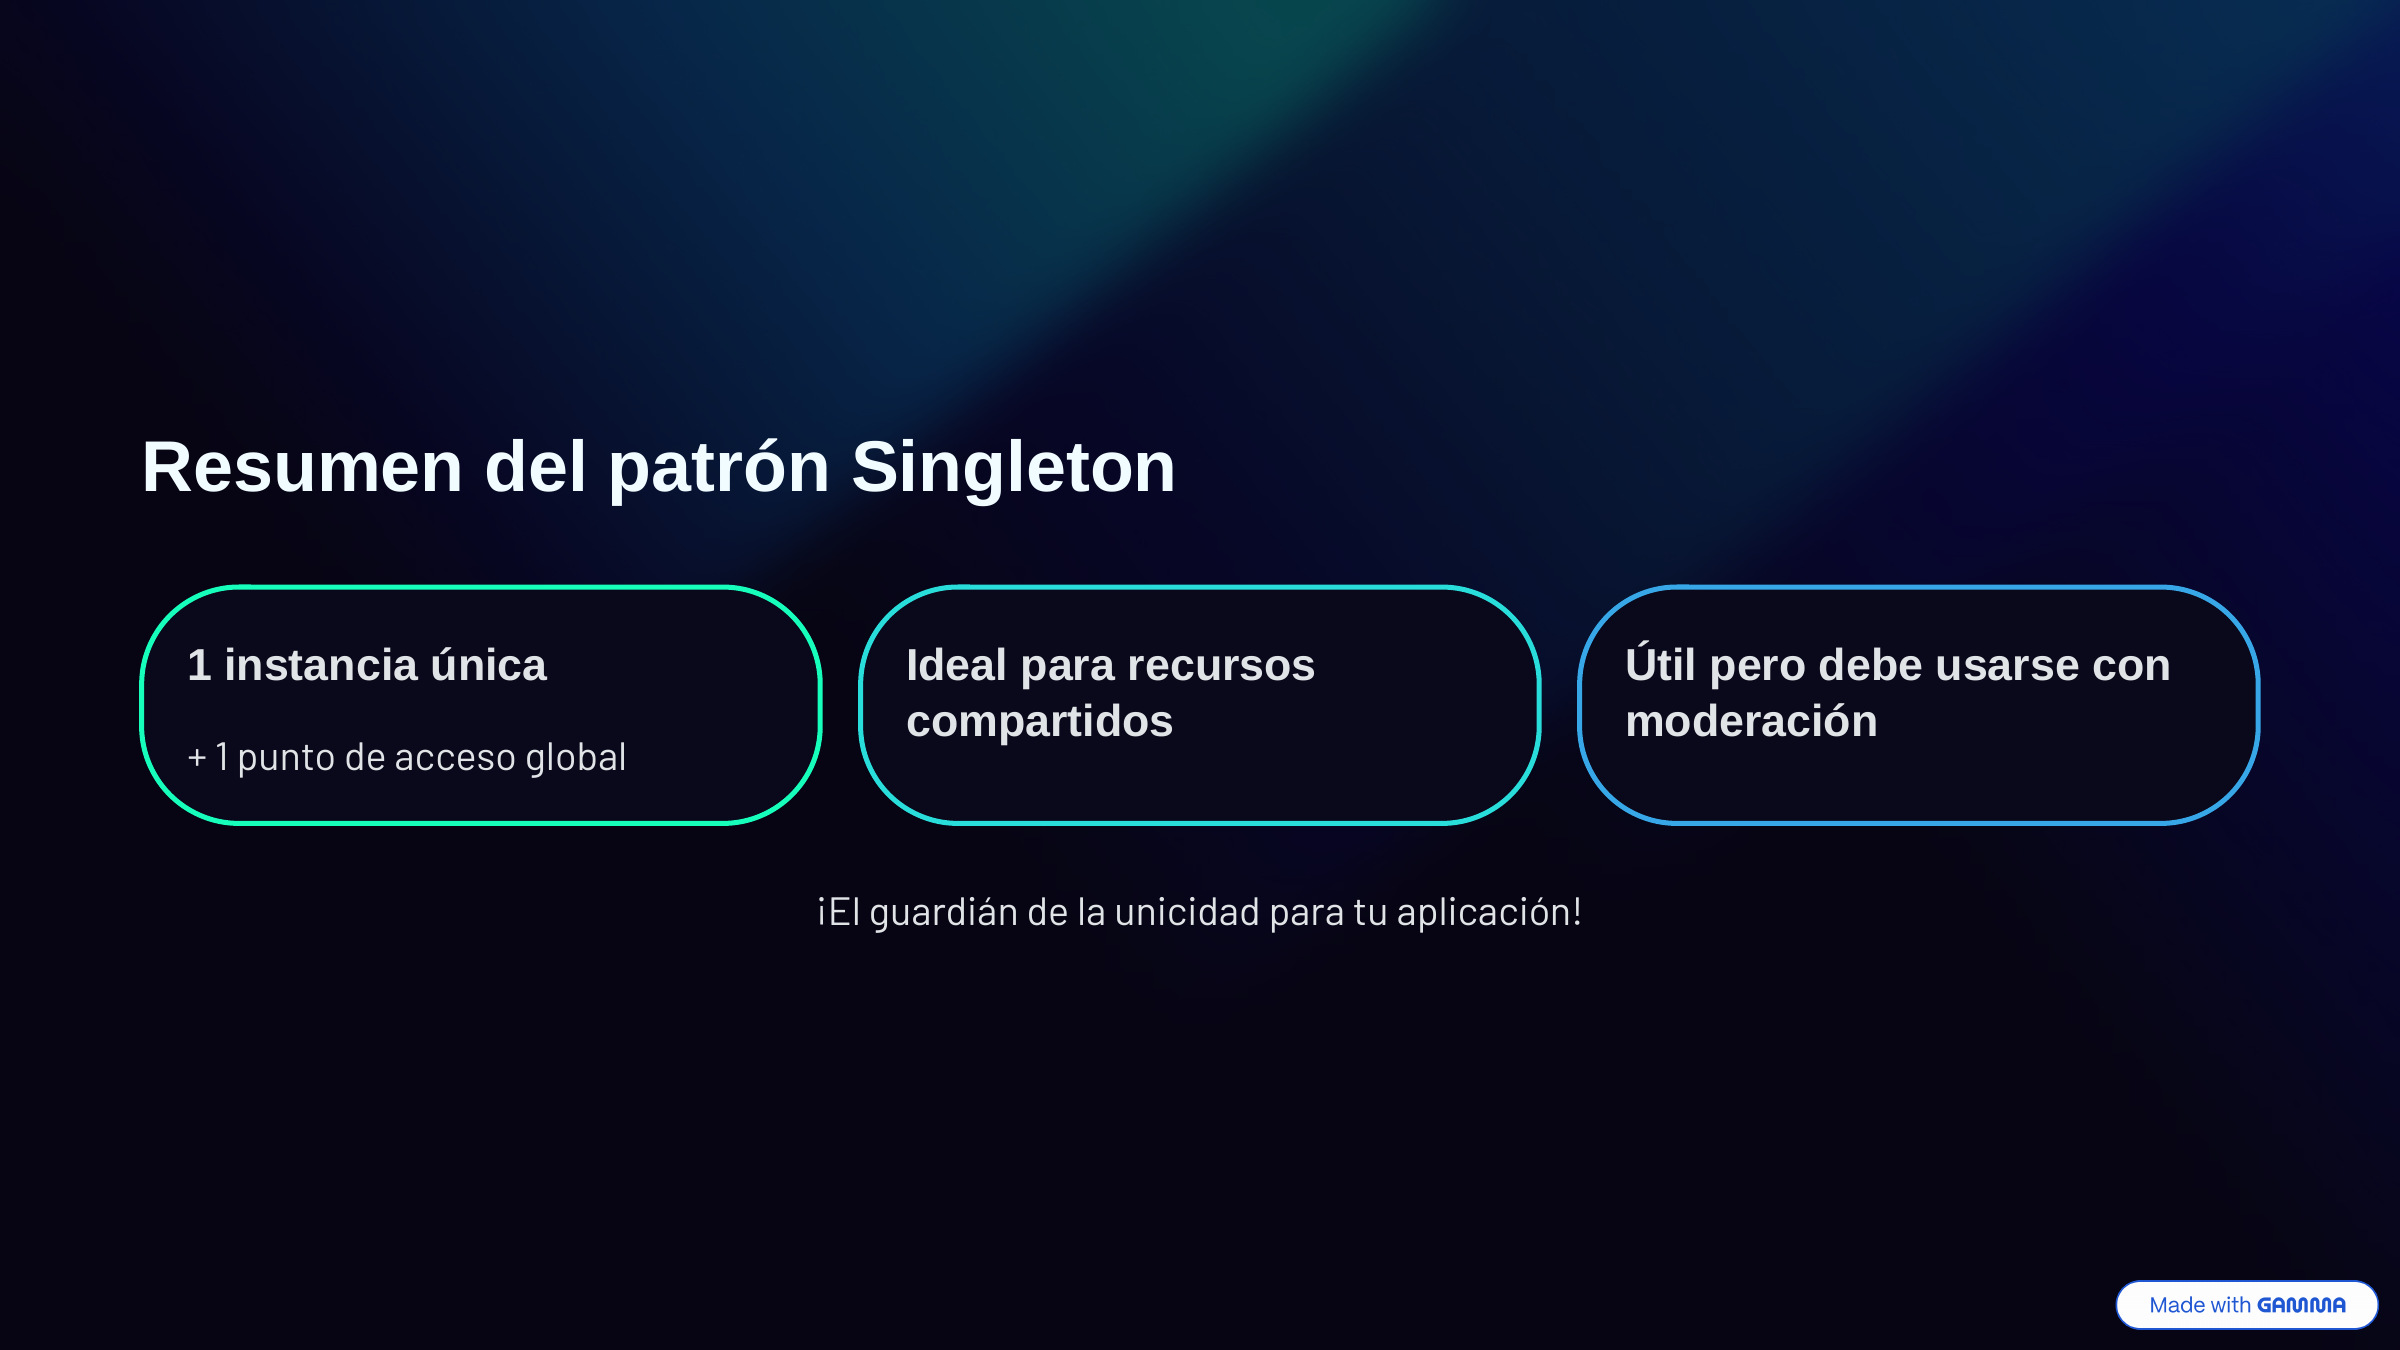

Resumen del patrón Singleton

1 instancia única
Ideal para recursos compartidos
Útil pero debe usarse con moderación
+ 1 punto de acceso global
¡El guardián de la unicidad para tu aplicación!